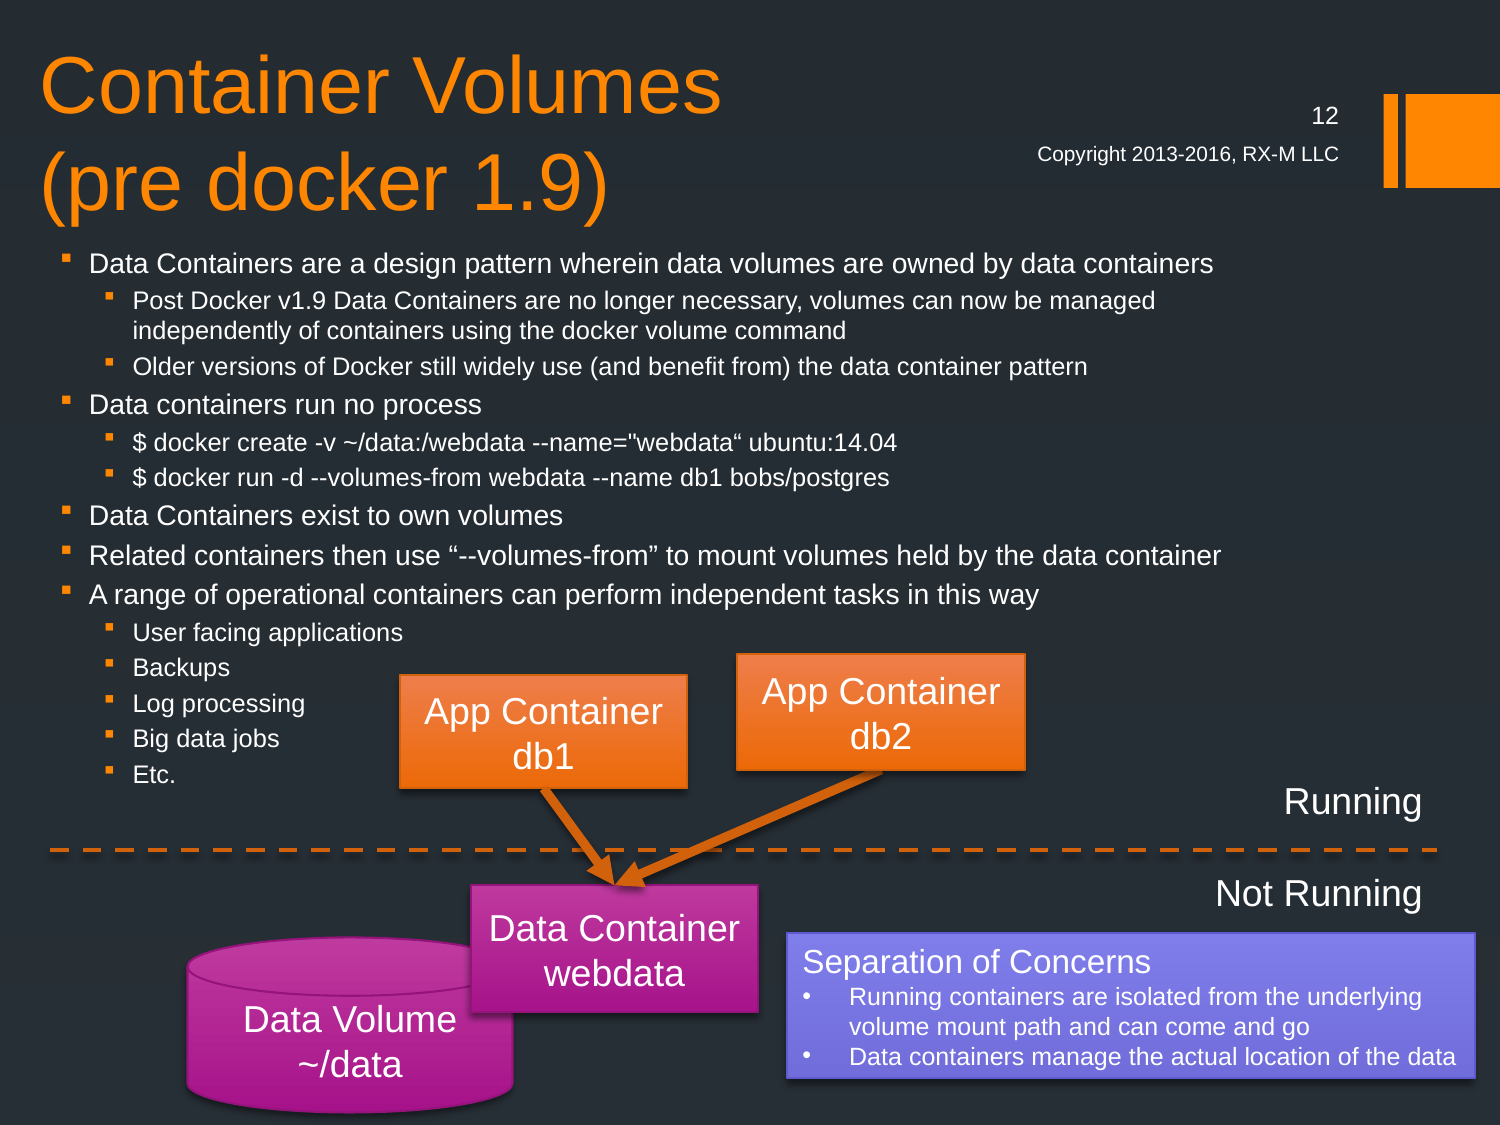

# Container Volumes (pre docker 1.9)
12
Copyright 2013-2016, RX-M LLC
Data Containers are a design pattern wherein data volumes are owned by data containers
Post Docker v1.9 Data Containers are no longer necessary, volumes can now be managed independently of containers using the docker volume command
Older versions of Docker still widely use (and benefit from) the data container pattern
Data containers run no process
$ docker create -v ~/data:/webdata --name="webdata“ ubuntu:14.04
$ docker run -d --volumes-from webdata --name db1 bobs/postgres
Data Containers exist to own volumes
Related containers then use “--volumes-from” to mount volumes held by the data container
A range of operational containers can perform independent tasks in this way
User facing applications
Backups
Log processing
Big data jobs
Etc.
App Container
db2
App Container
db1
Running
Not Running
Data Container
webdata
Separation of Concerns
Running containers are isolated from the underlying volume mount path and can come and go
Data containers manage the actual location of the data
Data Volume
~/data